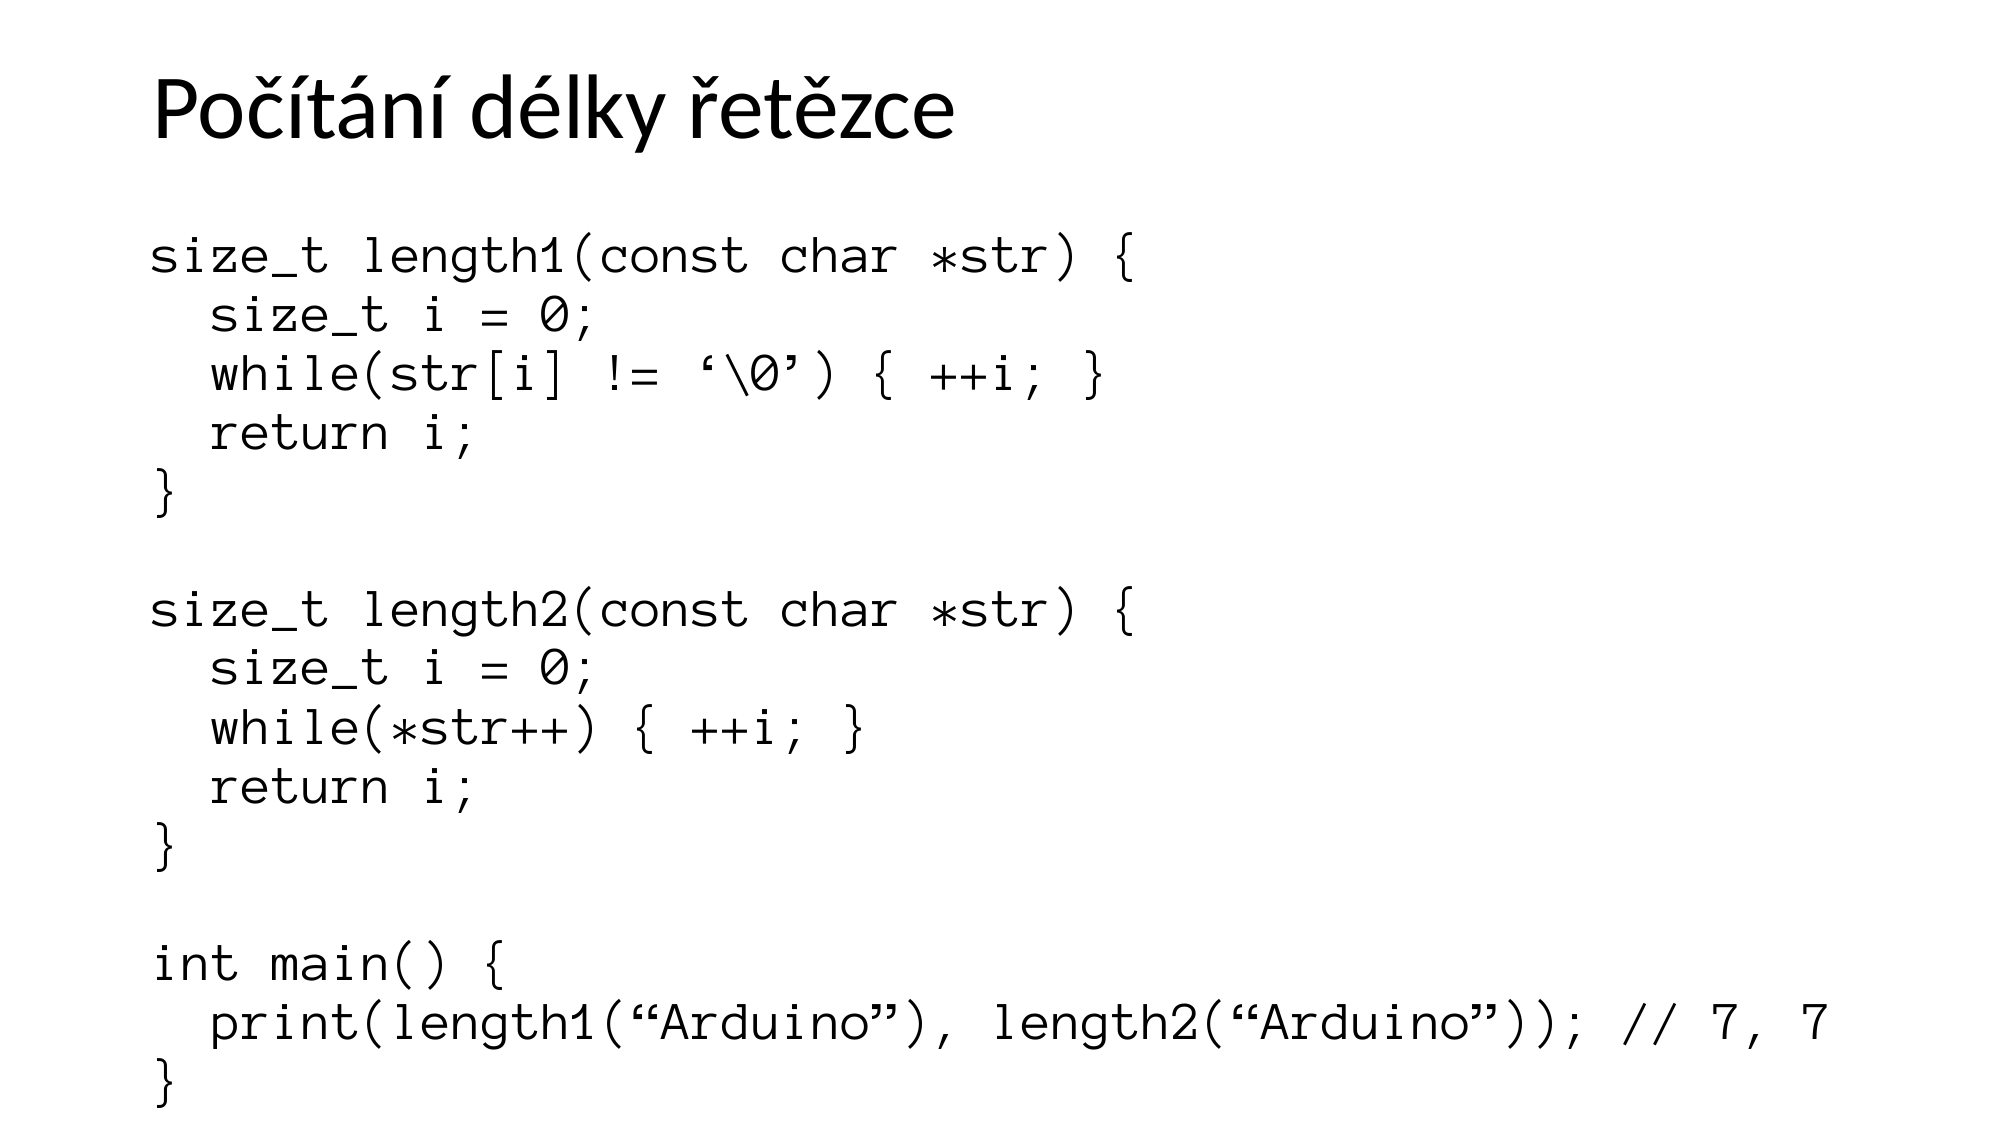

# Počítání délky řetězce
size_t length1(const char *str) {
  size_t i = 0;
  while(str[i] != ‘\0’) { ++i; }
  return i;
}
size_t length2(const char *str) {
  size_t i = 0;
  while(*str++) { ++i; }
  return i;
}
int main() {
  print(length1(“Arduino”), length2(“Arduino”)); // 7, 7
}